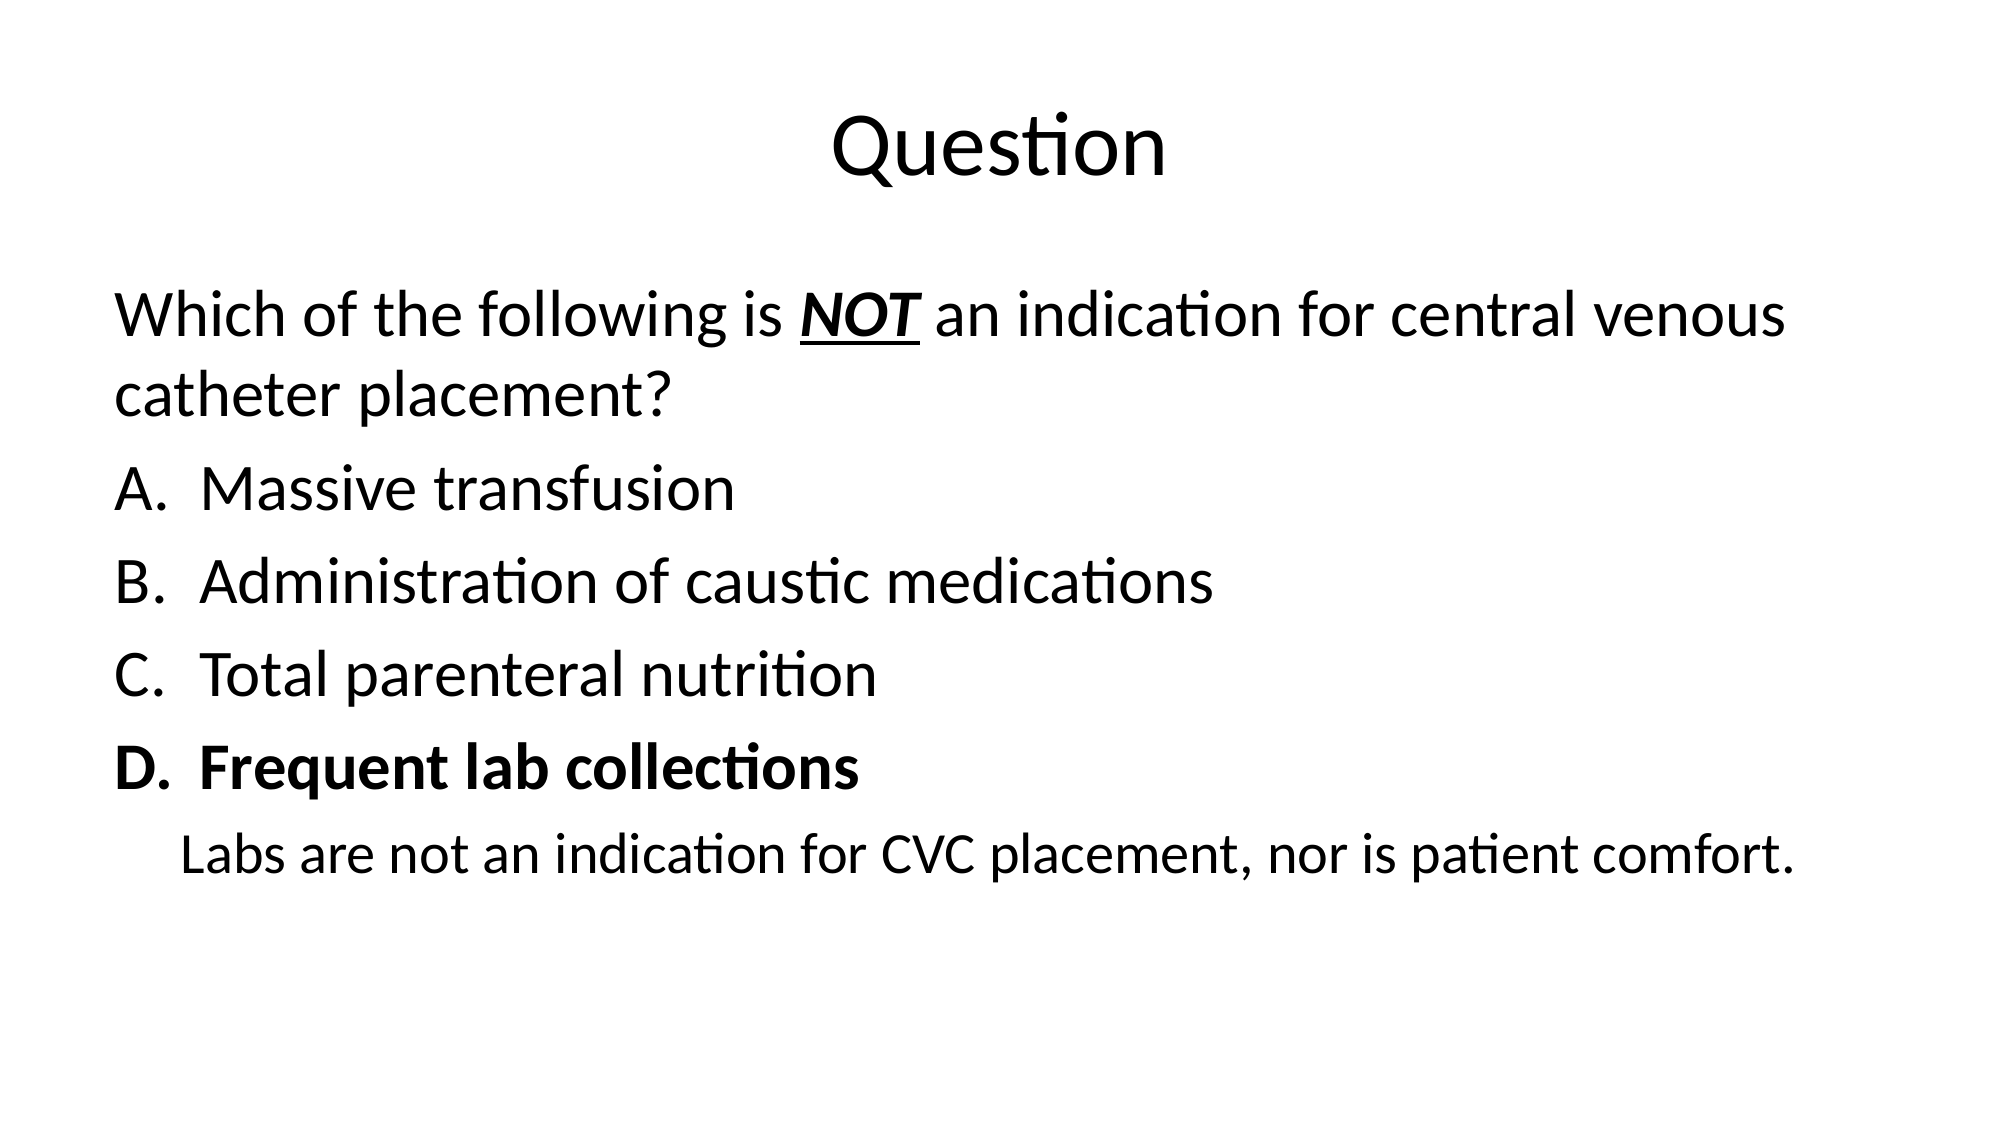

# Question
Which of the following is NOT an indication for central venous catheter placement?
Massive transfusion
Administration of caustic medications
Total parenteral nutrition
Frequent lab collections
Labs are not an indication for CVC placement, nor is patient comfort.